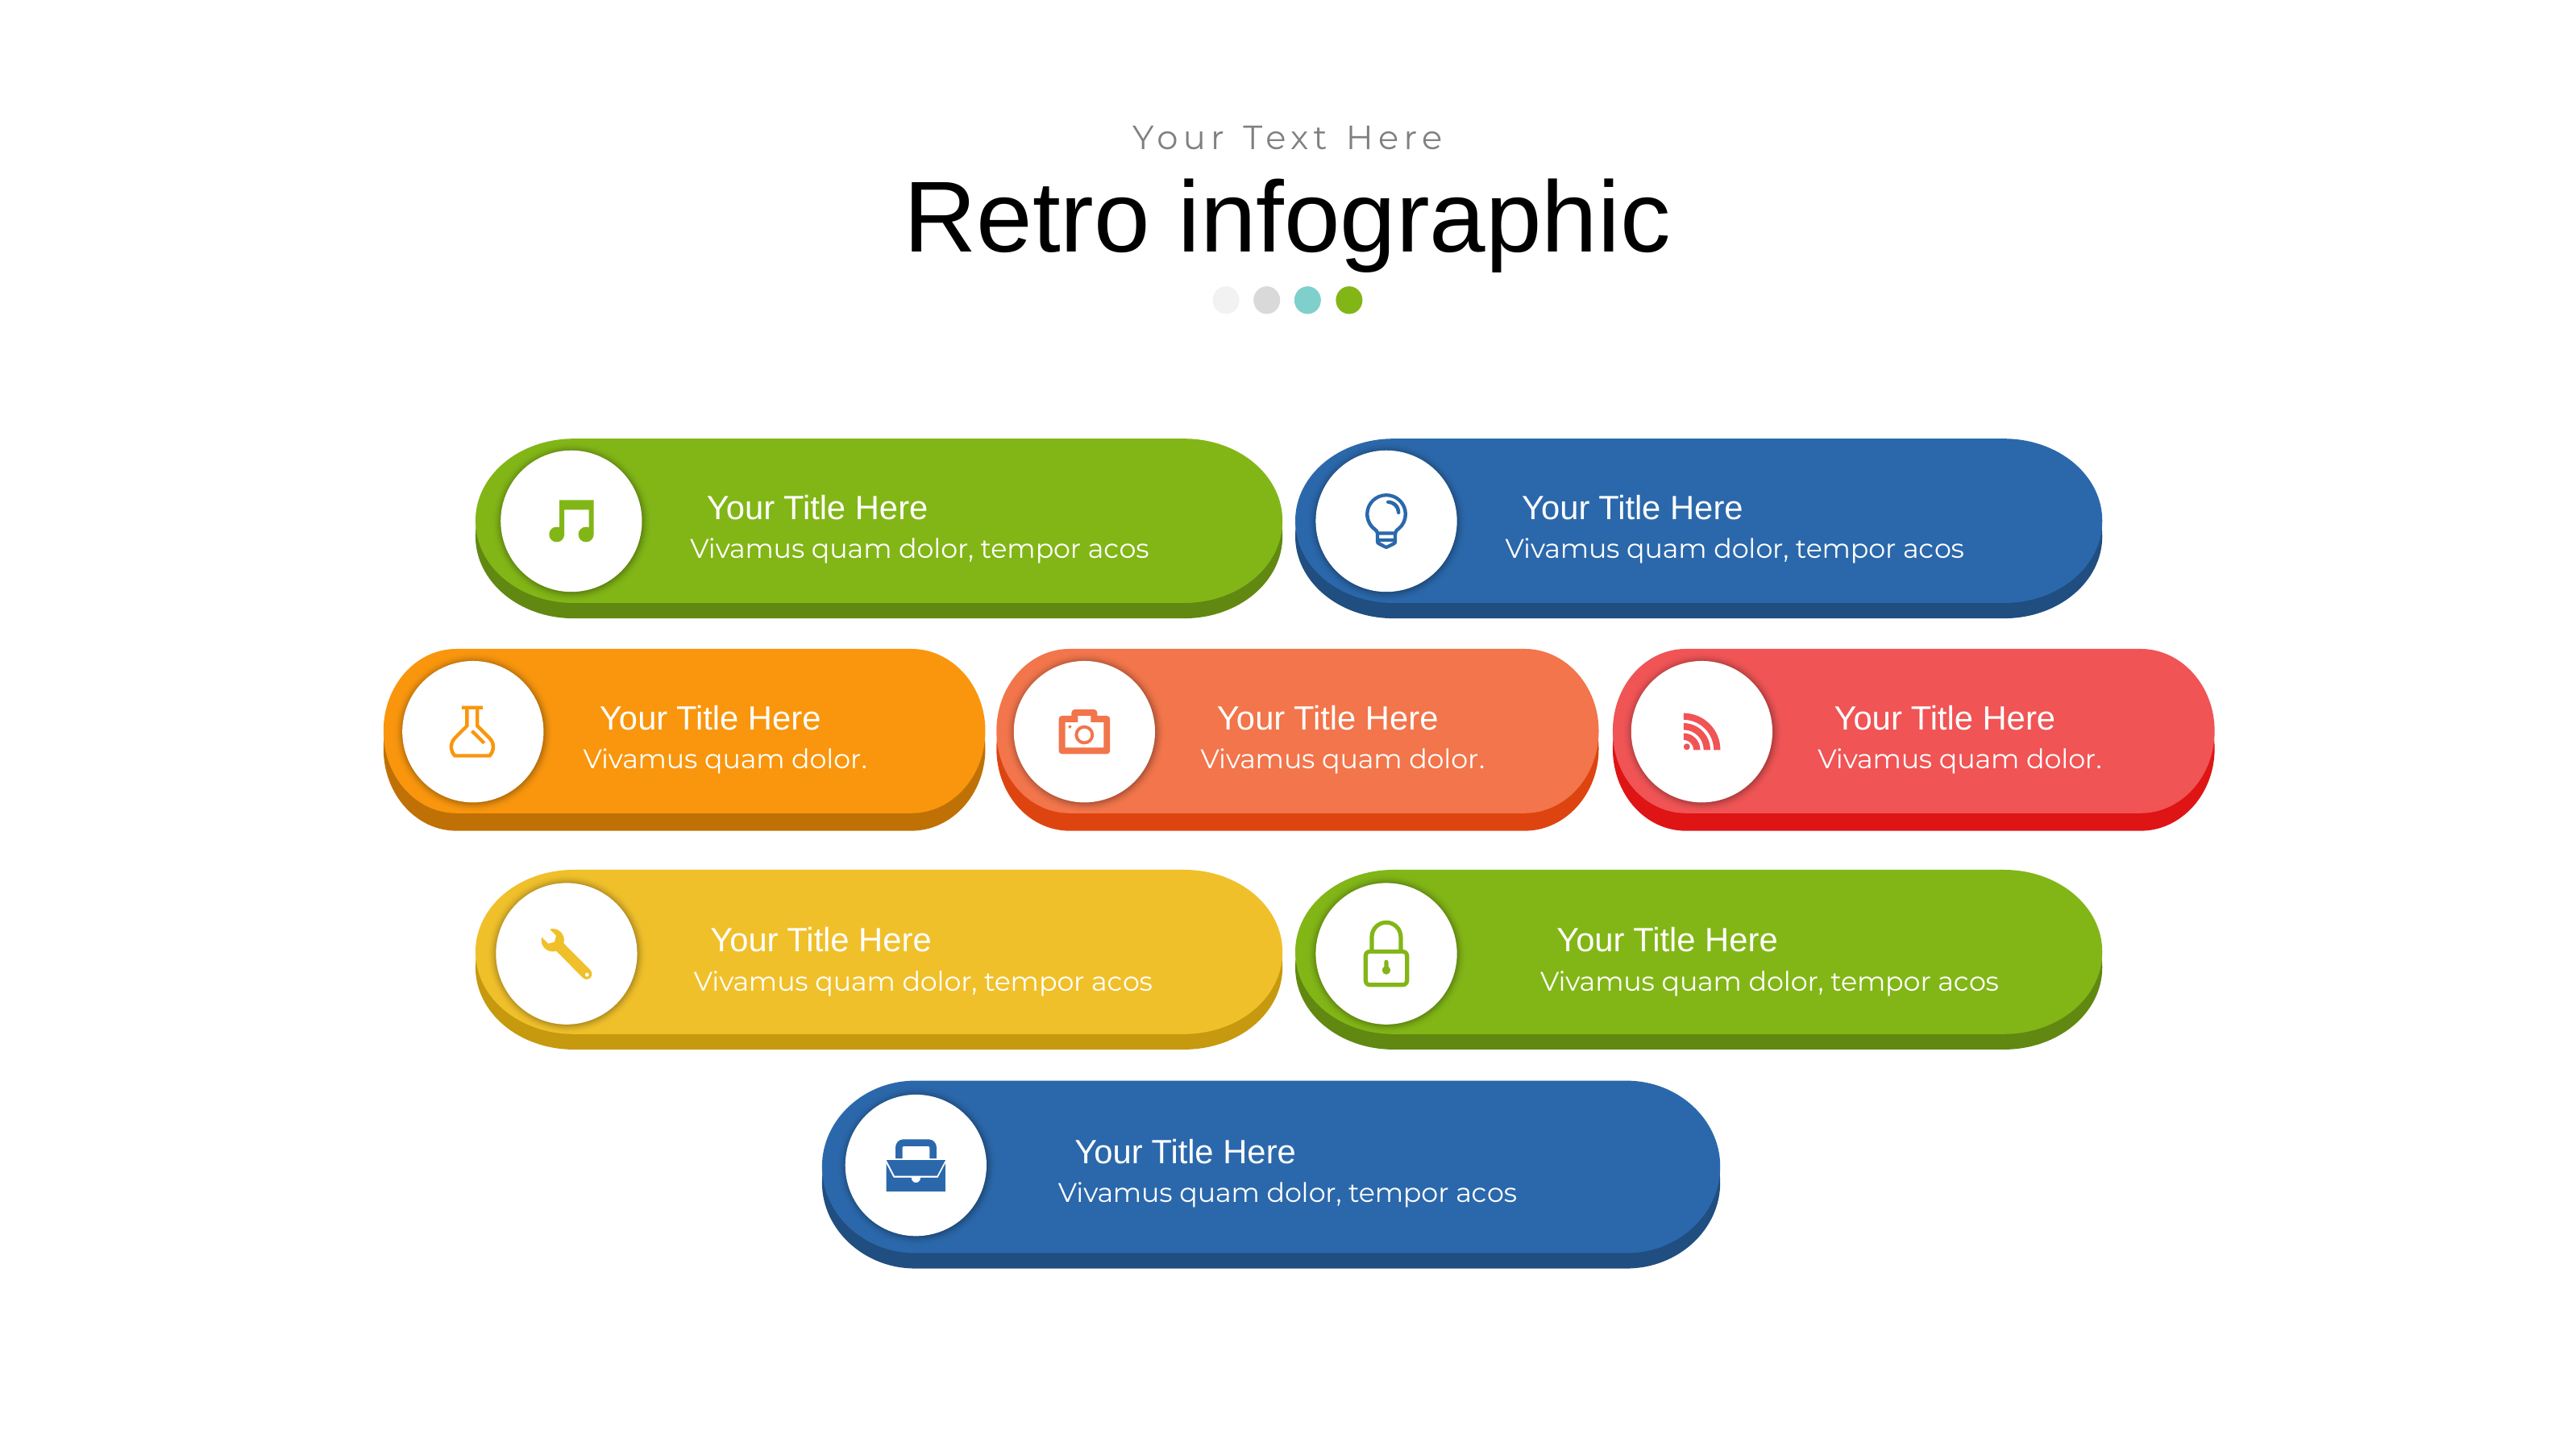

Your Text Here

Retro infographic

Your Title Here
Vivamus quam dolor, tempor acos

Your Title Here
Vivamus quam dolor, tempor acos

Your Title Here
Vivamus quam dolor.

Your Title Here
Vivamus quam dolor.

Your Title Here
Vivamus quam dolor.

Your Title Here
Vivamus quam dolor, tempor acos

Your Title Here
Vivamus quam dolor, tempor acos

Your Title Here
Vivamus quam dolor, tempor acos